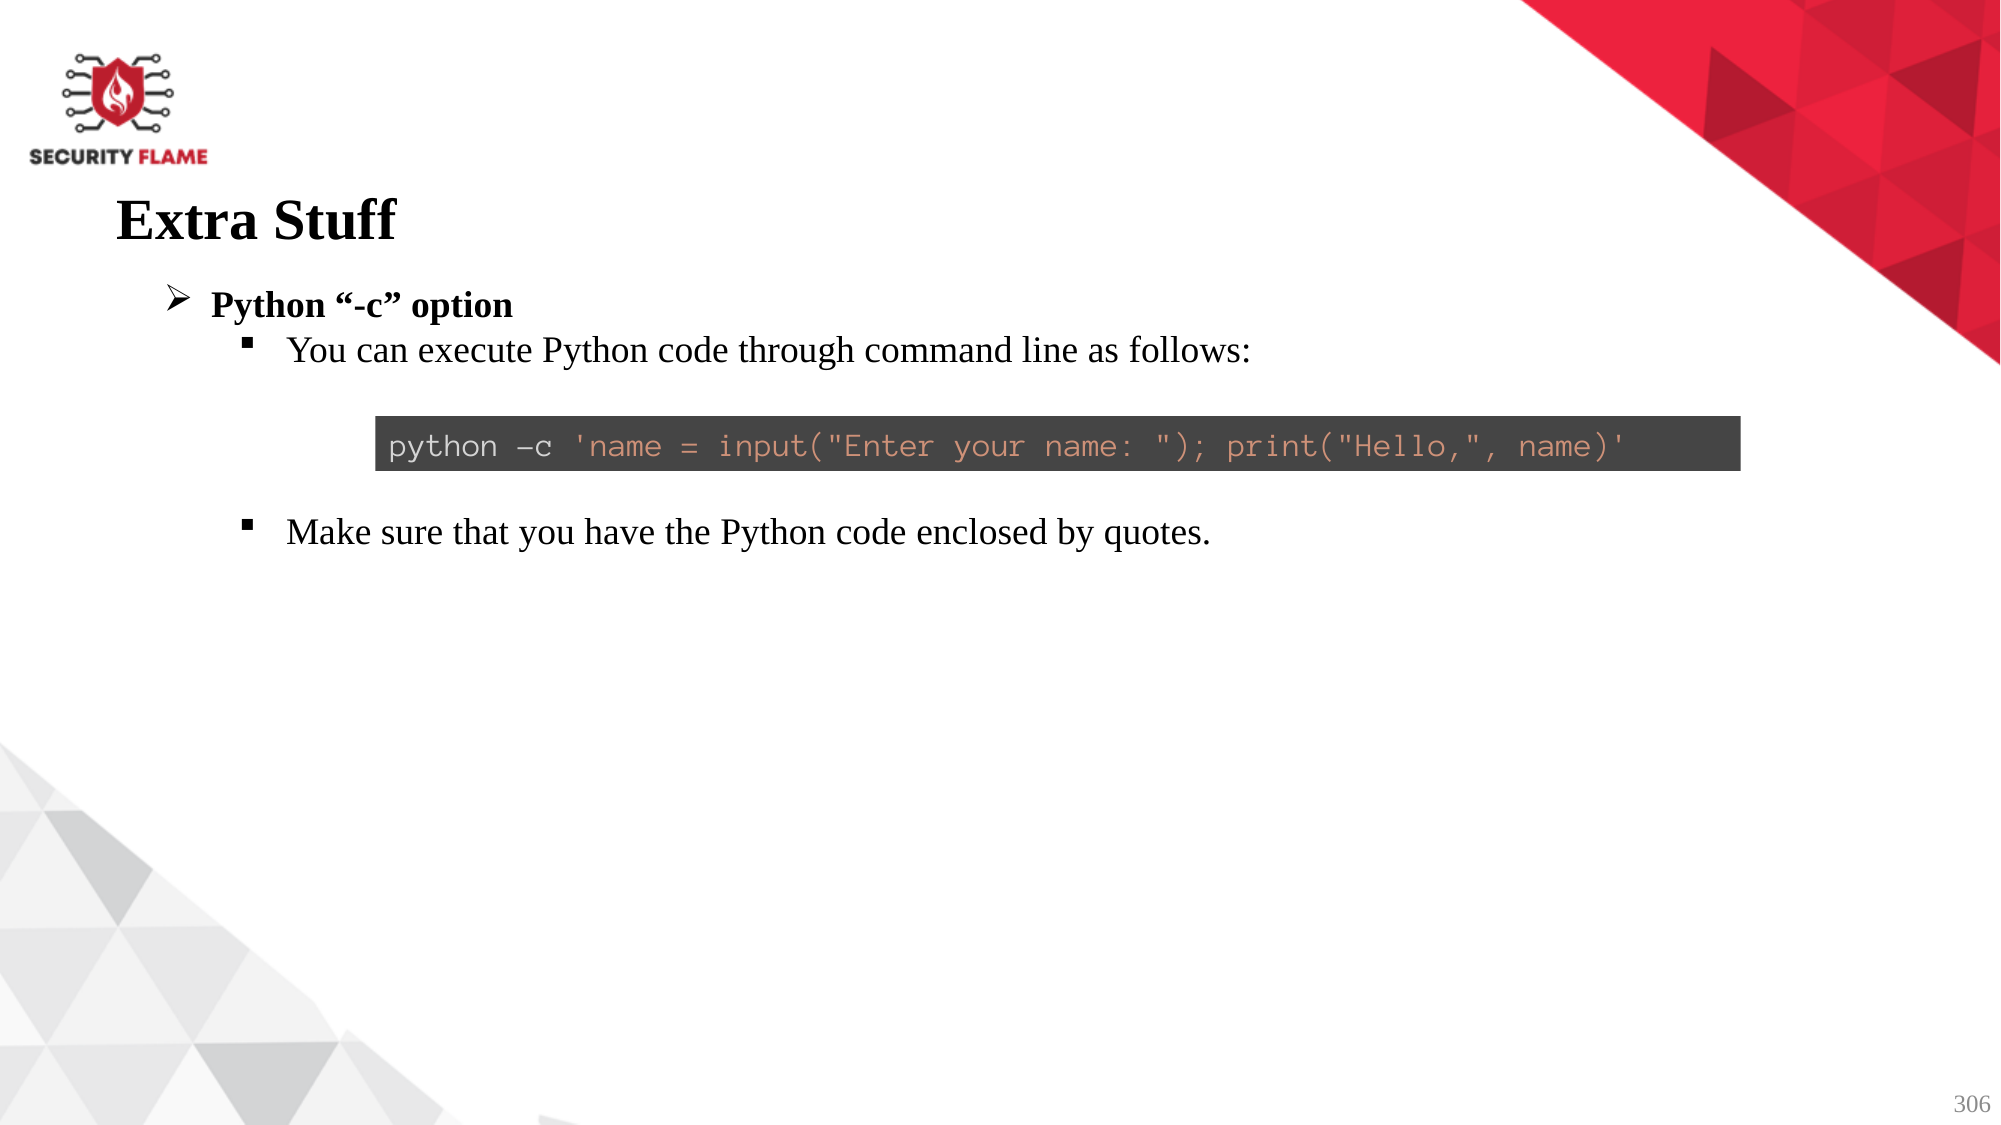

Extra Stuff
Python “-c” option
You can execute Python code through command line as follows:
python -c 'name = input("Enter your name: "); print("Hello,", name)'
Make sure that you have the Python code enclosed by quotes.
306